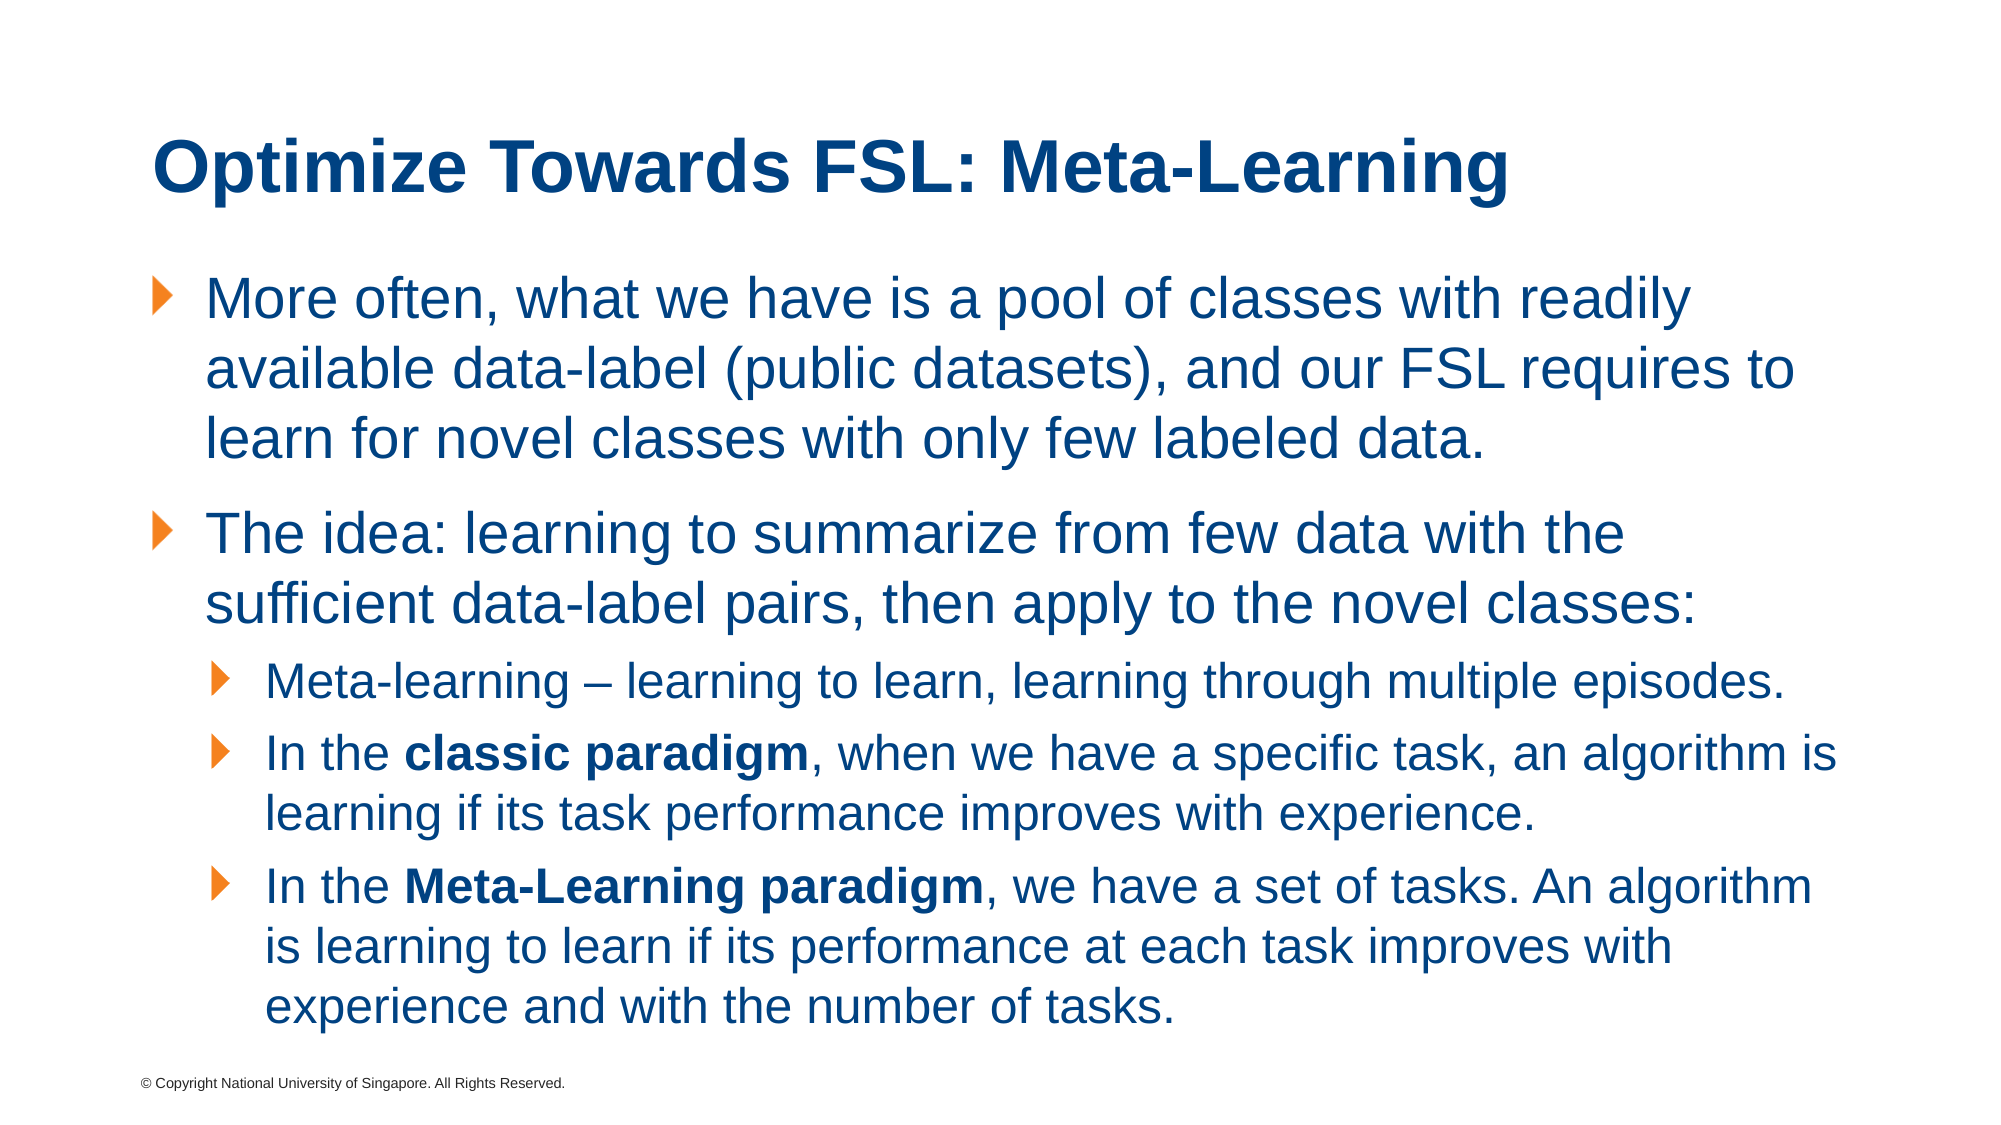

# Optimize Towards FSL: Meta-Learning
More often, what we have is a pool of classes with readily available data-label (public datasets), and our FSL requires to learn for novel classes with only few labeled data.
The idea: learning to summarize from few data with the sufficient data-label pairs, then apply to the novel classes:
Meta-learning – learning to learn, learning through multiple episodes.
In the classic paradigm, when we have a specific task, an algorithm is learning if its task performance improves with experience.
In the Meta-Learning paradigm, we have a set of tasks. An algorithm is learning to learn if its performance at each task improves with experience and with the number of tasks.